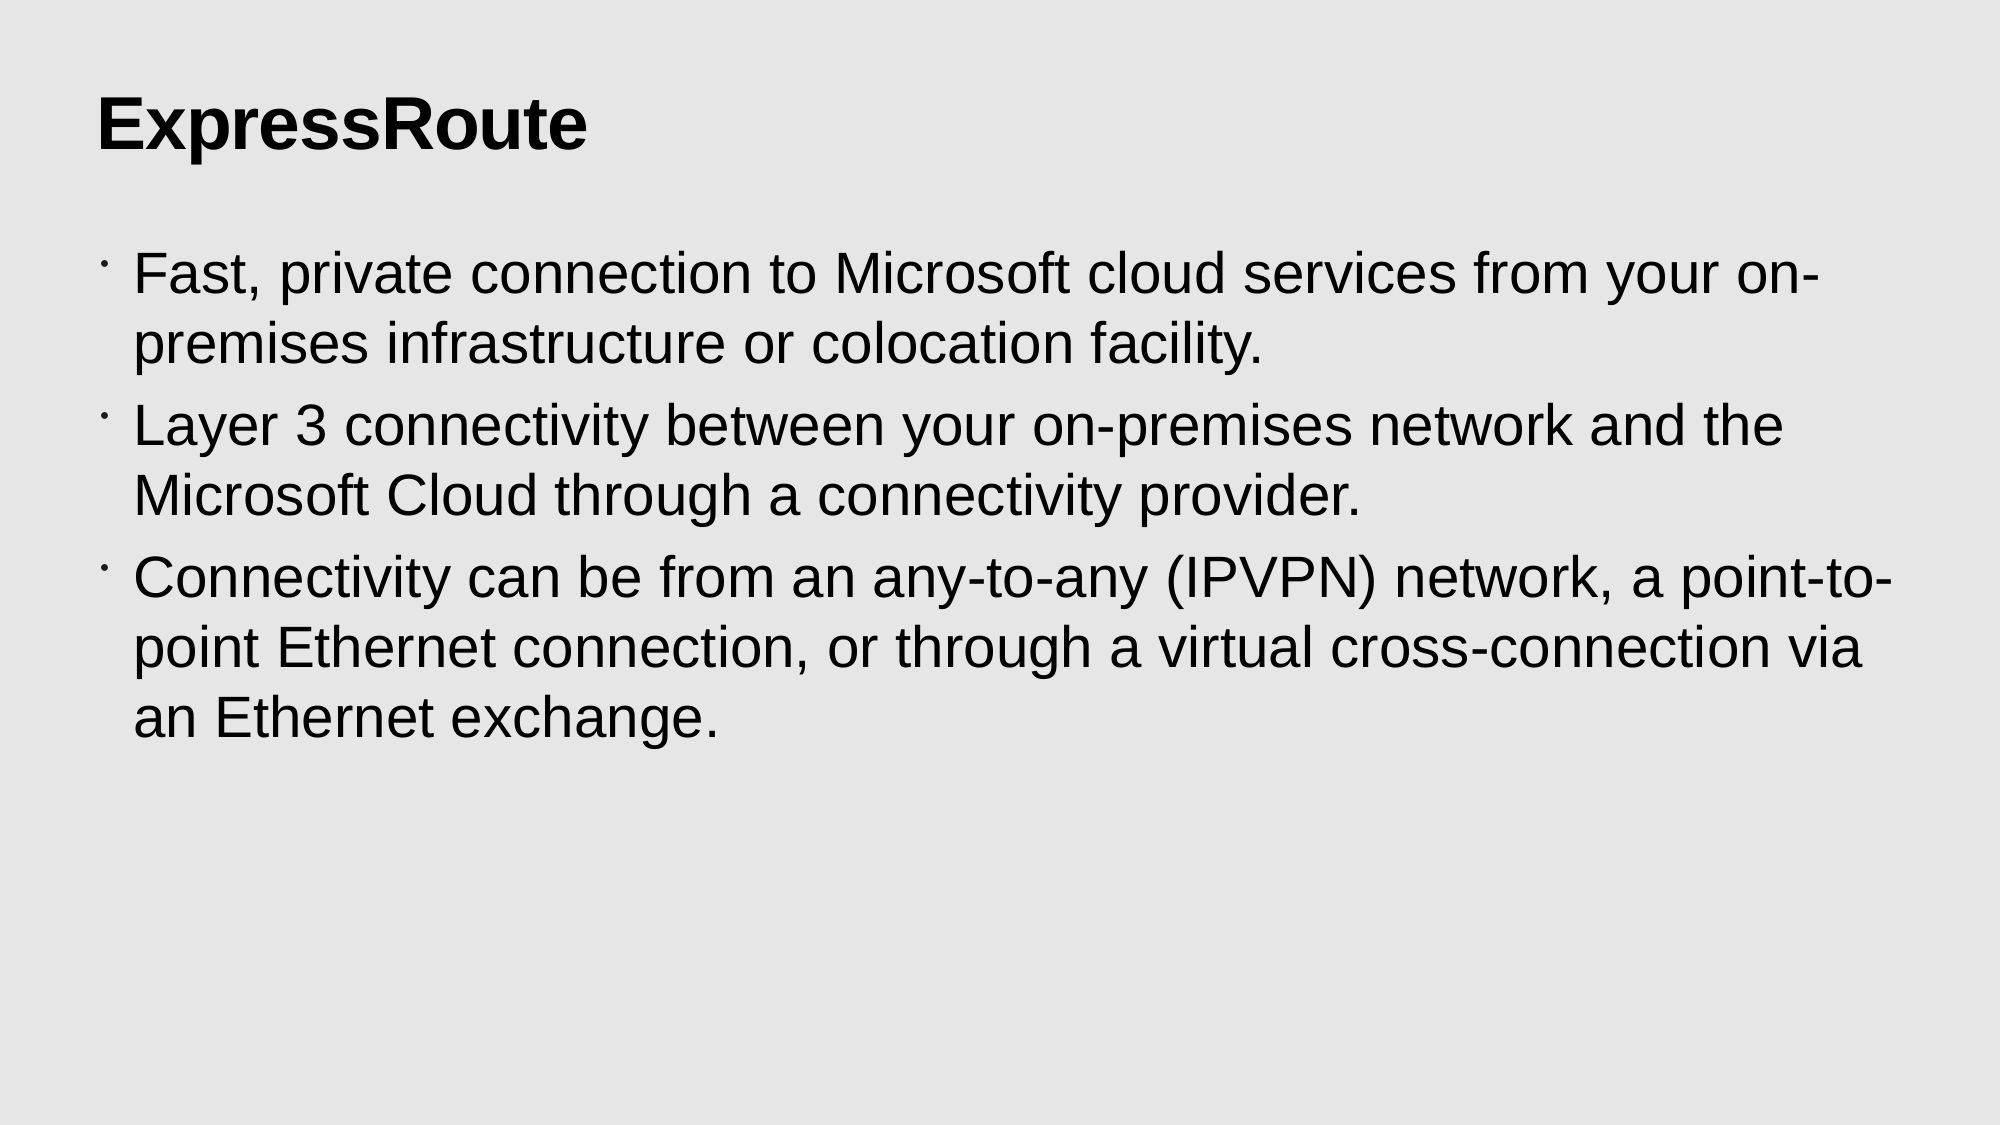

# ExpressRoute
Fast, private connection to Microsoft cloud services from your on-premises infrastructure or colocation facility.
Layer 3 connectivity between your on-premises network and the Microsoft Cloud through a connectivity provider.
Connectivity can be from an any-to-any (IPVPN) network, a point-to-point Ethernet connection, or through a virtual cross-connection via an Ethernet exchange.